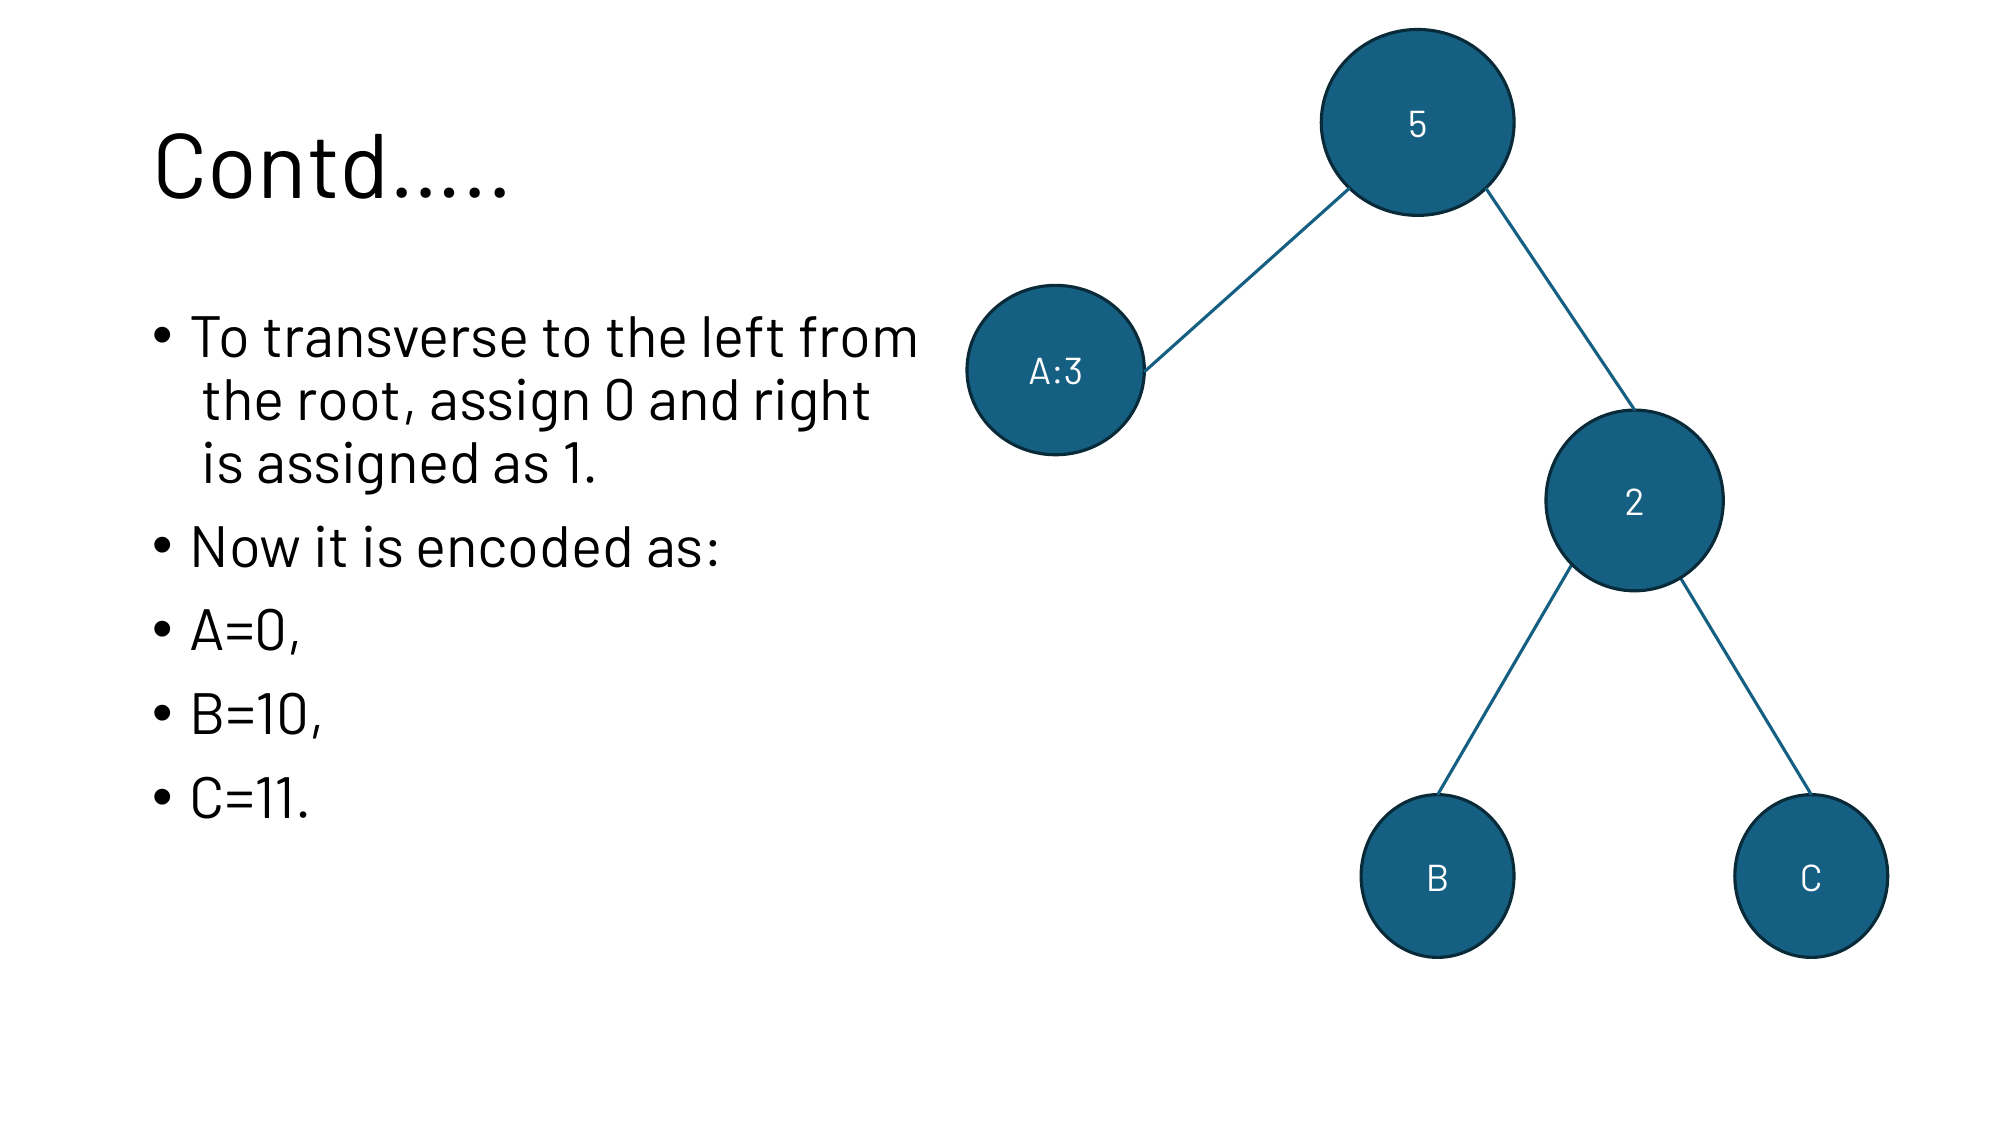

5
# Contd…..
A:3
To transverse to the left from
 the root, assign 0 and right
 is assigned as 1.
Now it is encoded as:
A=0,
B=10,
C=11.
2
C
B